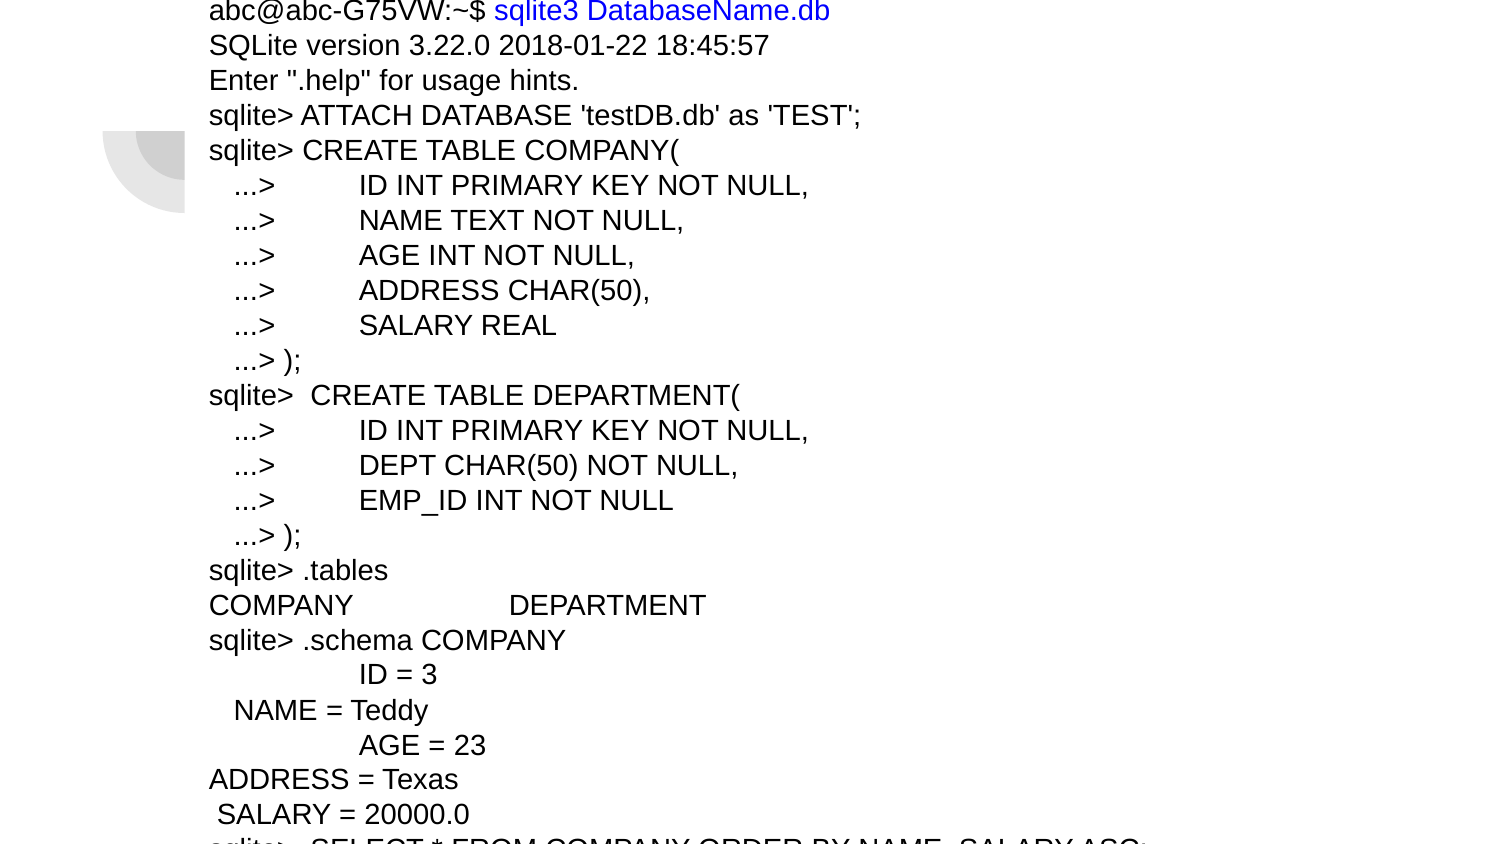

abc@abc-G75VW:~$ sqlite3 DatabaseName.db
SQLite version 3.22.0 2018-01-22 18:45:57
Enter ".help" for usage hints.
sqlite> ATTACH DATABASE 'testDB.db' as 'TEST';
sqlite> CREATE TABLE COMPANY(
   ...>	ID INT PRIMARY KEY NOT NULL,
   ...>	NAME TEXT NOT NULL,
   ...>	AGE INT NOT NULL,
   ...>	ADDRESS CHAR(50),
   ...>	SALARY REAL
   ...> );
sqlite>  CREATE TABLE DEPARTMENT(
   ...>	ID INT PRIMARY KEY NOT NULL,
   ...>	DEPT CHAR(50) NOT NULL,
   ...>	EMP_ID INT NOT NULL
   ...> );
sqlite> .tables
COMPANY 	DEPARTMENT
sqlite> .schema COMPANY
 	ID = 3
   NAME = Teddy
	AGE = 23
ADDRESS = Texas
 SALARY = 20000.0
sqlite>  SELECT * FROM COMPANY ORDER BY NAME, SALARY ASC;
 	ID = 2
   NAME = Allen
	AGE = 25
ADDRESS = Texas
 SALARY = 20000.0

 	ID = 5
   NAME = David
	AGE = 27
ADDRESS = Texas
 SALARY = 20000.0

 	ID = 6
   NAME = Kim
	AGE = 22
ADDRESS = Texas
 SALARY = 20000.0

 	ID = 4
   NAME = Mark
	AGE = 25
ADDRESS = Texas
 SALARY = 20000.0

 	ID = 1
   NAME = Paul
	AGE = 32
ADDRESS = Texas
 SALARY = 20000.0

 	ID = 3
   NAME = Teddy
	AGE = 23
ADDRESS = Texas
 SALARY = 20000.0
sqlite> SELECT * FROM COMPANY ORDER BY NAME DESC;
 	ID = 3
   NAME = Teddy
	AGE = 23
ADDRESS = Texas
 SALARY = 20000.0

 	ID = 1
   NAME = Paul
	AGE = 32
ADDRESS = Texas
 SALARY = 20000.0

 	ID = 4
   NAME = Mark
	AGE = 25
ADDRESS = Texas
 SALARY = 20000.0

 	ID = 6
   NAME = Kim
	AGE = 22
ADDRESS = Texas
 SALARY = 20000.0

 	ID = 5
   NAME = David
	AGE = 27
ADDRESS = Texas
 SALARY = 20000.0

 	ID = 2
   NAME = Allen
	AGE = 25
ADDRESS = Texas
 SALARY = 20000.0